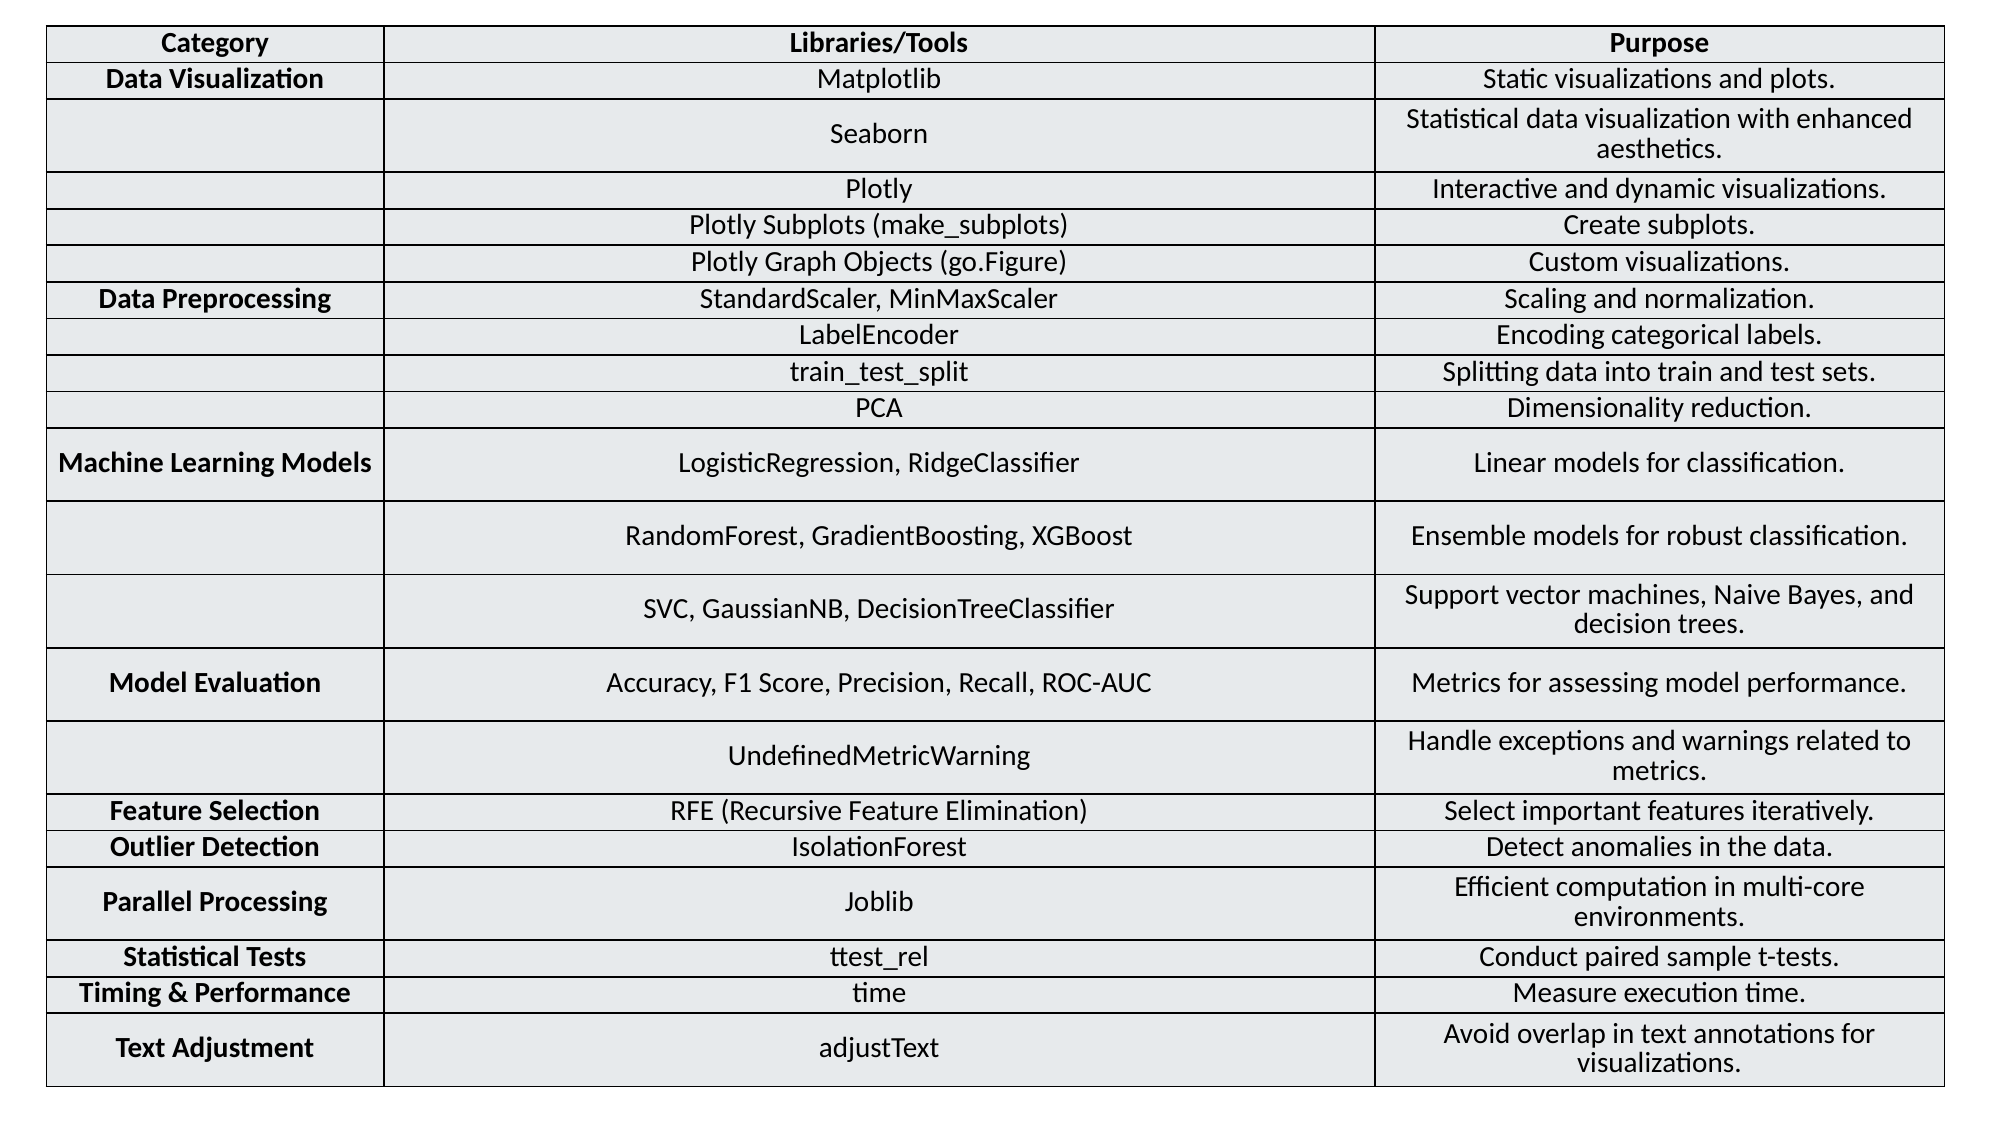

| Category | Libraries/Tools | Purpose |
| --- | --- | --- |
| Data Visualization | Matplotlib | Static visualizations and plots. |
|  | Seaborn | Statistical data visualization with enhanced aesthetics. |
|  | Plotly | Interactive and dynamic visualizations. |
|  | Plotly Subplots (make\_subplots) | Create subplots. |
|  | Plotly Graph Objects (go.Figure) | Custom visualizations. |
| Data Preprocessing | StandardScaler, MinMaxScaler | Scaling and normalization. |
|  | LabelEncoder | Encoding categorical labels. |
|  | train\_test\_split | Splitting data into train and test sets. |
|  | PCA | Dimensionality reduction. |
| Machine Learning Models | LogisticRegression, RidgeClassifier | Linear models for classification. |
|  | RandomForest, GradientBoosting, XGBoost | Ensemble models for robust classification. |
|  | SVC, GaussianNB, DecisionTreeClassifier | Support vector machines, Naive Bayes, and decision trees. |
| Model Evaluation | Accuracy, F1 Score, Precision, Recall, ROC-AUC | Metrics for assessing model performance. |
|  | UndefinedMetricWarning | Handle exceptions and warnings related to metrics. |
| Feature Selection | RFE (Recursive Feature Elimination) | Select important features iteratively. |
| Outlier Detection | IsolationForest | Detect anomalies in the data. |
| Parallel Processing | Joblib | Efficient computation in multi-core environments. |
| Statistical Tests | ttest\_rel | Conduct paired sample t-tests. |
| Timing & Performance | time | Measure execution time. |
| Text Adjustment | adjustText | Avoid overlap in text annotations for visualizations. |